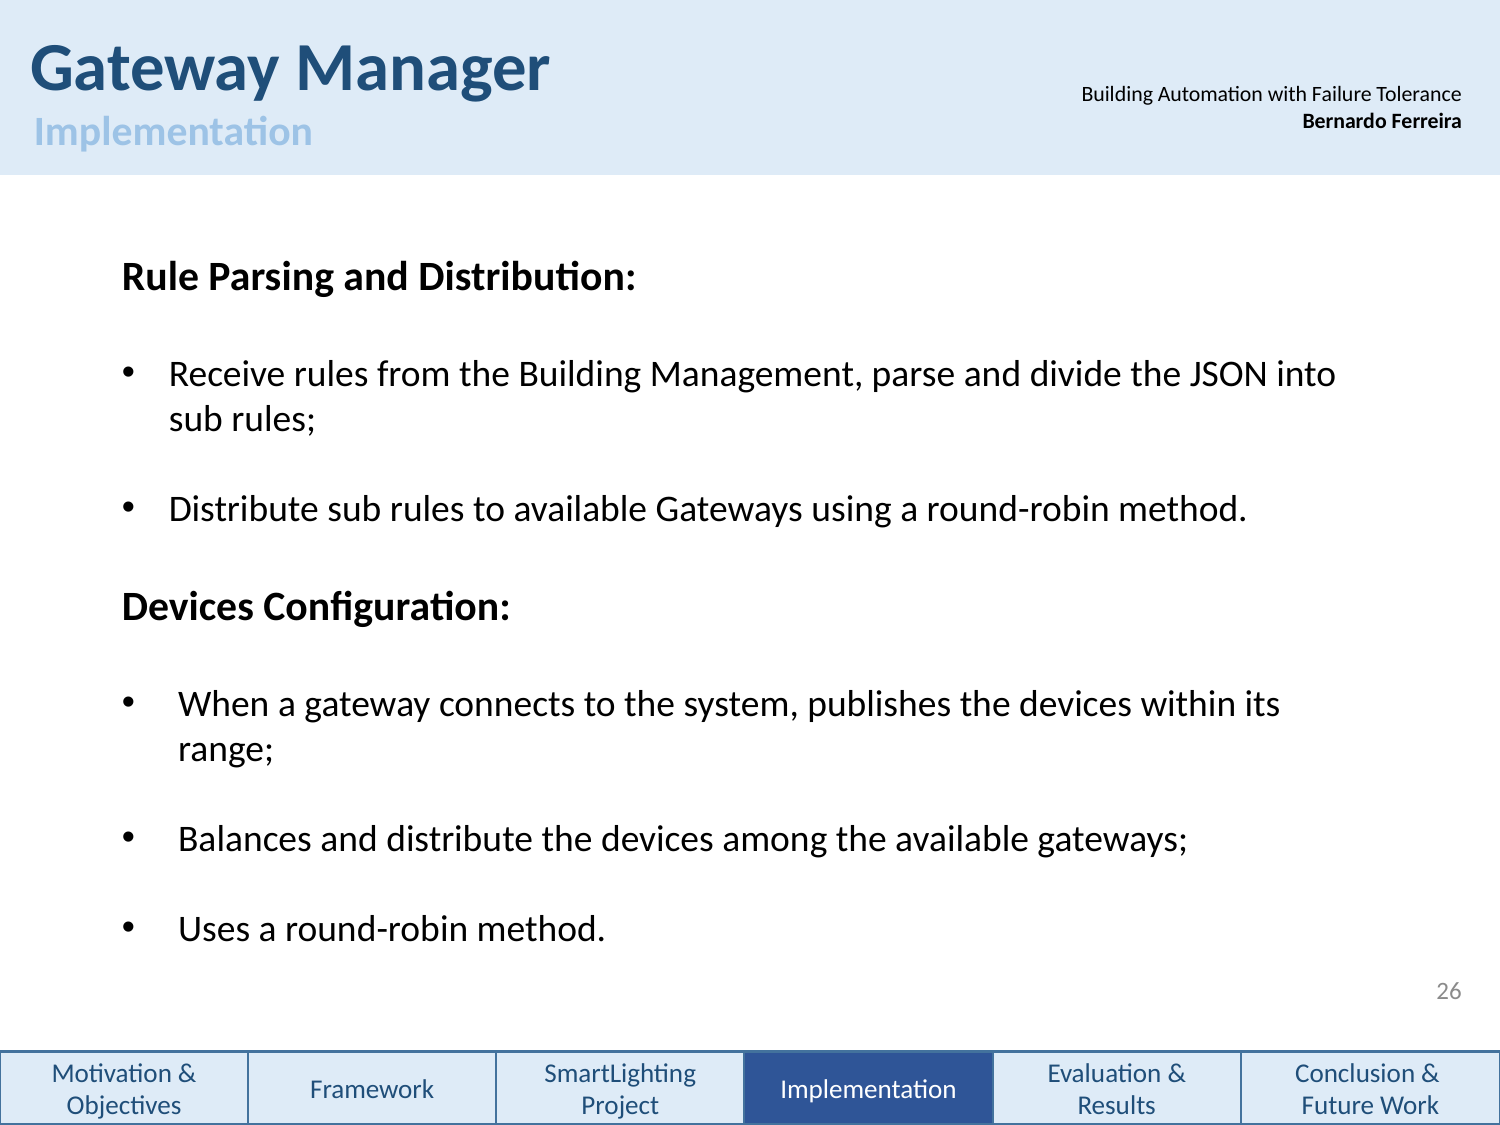

Gateway Manager
  Implementation
Building Automation with Failure Tolerance
		Bernardo Ferreira
Rule Parsing and Distribution:

Receive rules from the Building Management, parse and divide the JSON into sub rules;

Distribute sub rules to available Gateways using a round-robin method.

Devices Configuration:

When a gateway connects to the system, publishes the devices within its range;

Balances and distribute the devices among the available gateways;

Uses a round-robin method.

26
Motivation & Objectives
Framework
SmartLighting Project
Implementation
Evaluation &
Results
Conclusion &
Future Work